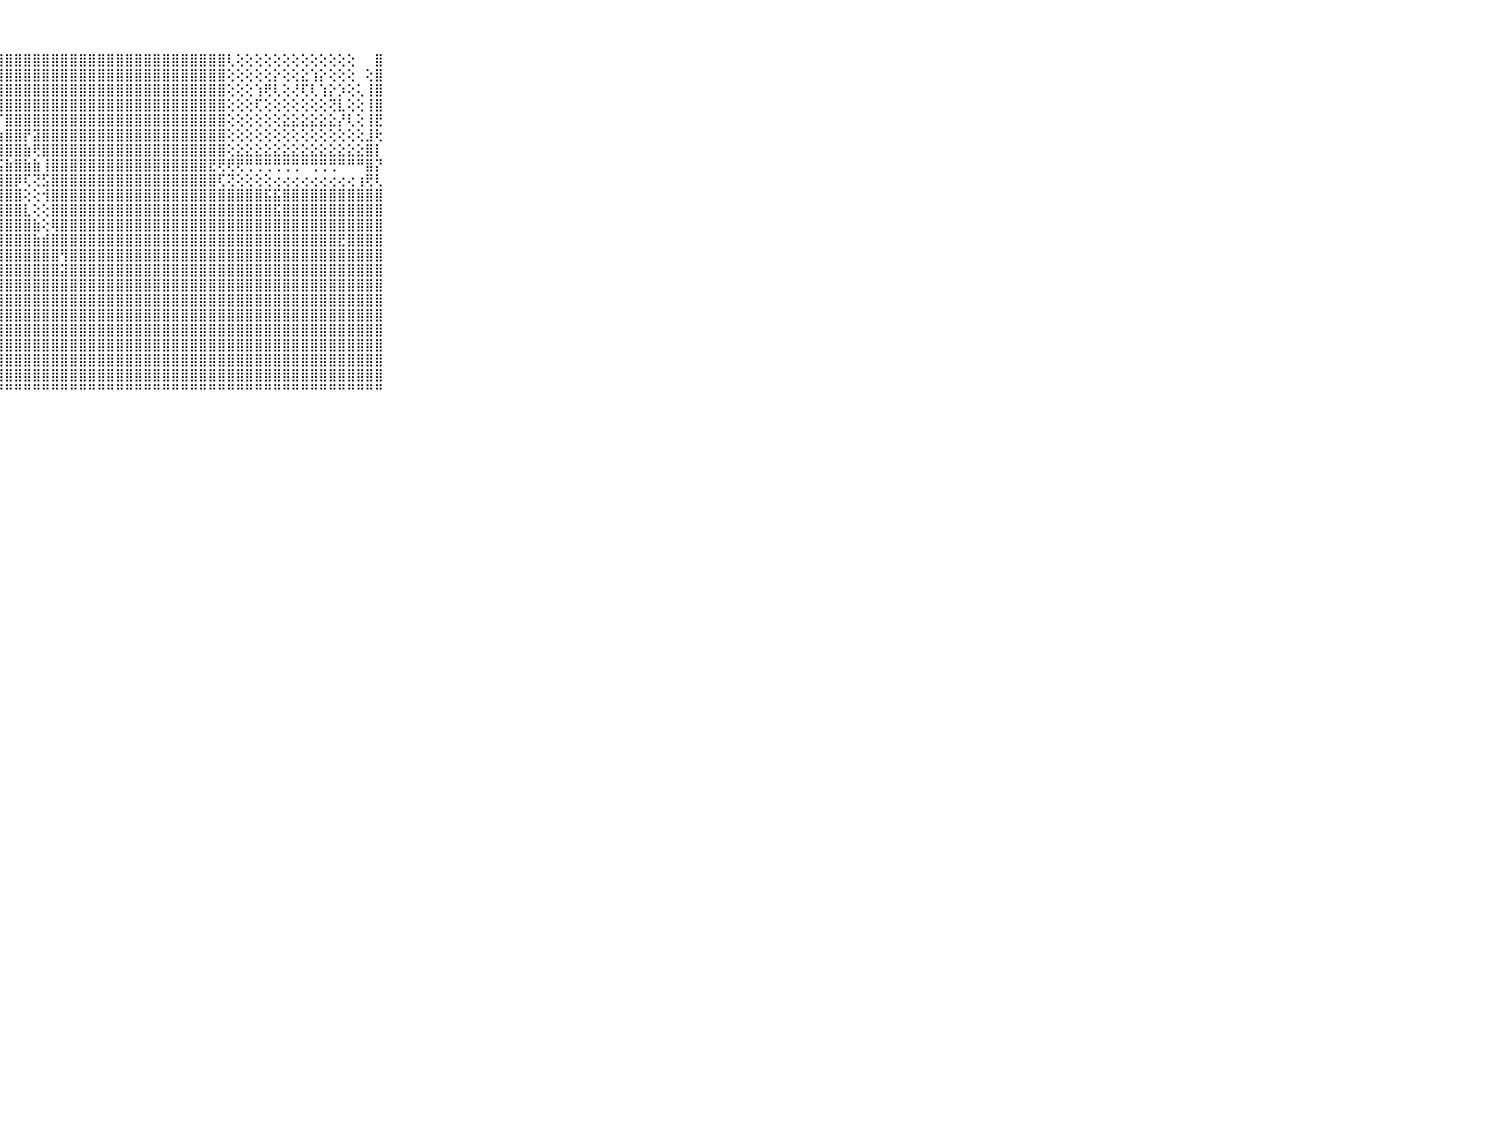

⠀⠀⠀⠀⠀⠀⠀⠀⠀⠀⠀⠀⠑⠕⠕⠑⢑⢕⠀⢸⣿⣿⣿⣿⣿⣿⣿⣿⣿⣿⣿⣿⣿⣿⣿⣿⣿⣿⣿⣿⣿⣿⣿⣿⣿⣿⣿⣿⣿⣿⣿⣿⢇⢕⢕⢕⢕⢕⢕⢕⢕⢕⢕⢕⢕⢕⠀⠀⣿⠀⠀⠀⠀⠀⠀⠀⠀⠀⠀⠀⠀
⠀⠀⠀⠀⠀⠀⠀⠀⠀⠀⠀⠀⠀⠀⠀⠀⢅⠁⢔⢸⣿⣿⣿⣿⣿⣿⣿⣿⣿⣿⣿⣿⣿⣿⣿⣿⣿⣿⣿⣿⣿⣿⣿⣿⣿⣿⣿⣿⣿⣿⣿⣿⢕⢕⢕⢕⢕⡕⢕⢕⣕⢱⡕⢕⢕⢕⠀⢕⣿⠀⠀⠀⠀⠀⠀⠀⠀⠀⠀⠀⠀
⠀⠀⠀⠀⠀⠀⠀⠀⠀⠀⠀⠀⠀⠀⠀⠀⢕⢅⢕⢜⣿⣿⣿⣿⣿⣿⣿⣿⣿⣿⣿⣿⣿⣿⣿⣿⣿⣿⣿⣿⣿⣿⣿⣿⣿⣿⣿⣿⣿⣿⣿⣿⢕⢕⢕⢱⢟⢇⢕⢜⢏⢇⢱⡕⡱⢕⢅⢸⣿⠀⠀⠀⠀⠀⠀⠀⠀⠀⠀⠀⠀
⠀⠀⠀⠀⠀⠀⠀⠀⠀⠀⠀⠀⠀⠄⢀⠀⢕⢕⠀⢜⣿⣿⣿⣿⣿⣿⡿⣿⣿⣿⣿⣿⣿⣿⣿⣿⣿⣿⣿⣿⣿⣿⣿⣿⣿⣿⣿⣿⣿⣿⣿⣿⢕⢕⢕⢏⢕⢕⢕⢕⢕⢕⢕⢝⣇⢕⢕⢸⣿⠀⠀⠀⠀⠀⠀⠀⠀⠀⠀⠀⠀
⠀⠀⠀⠀⠀⠀⠀⠀⠀⠀⠀⢄⢄⢄⢄⢄⢕⢄⢐⢕⣿⣿⣿⣿⣿⣿⣵⡎⣿⣿⣿⣿⣿⣿⣿⣿⣿⣿⣿⣿⣿⣿⣿⣿⣿⣿⣿⣿⣿⣿⣿⣿⢕⢕⢕⢕⢕⢕⣕⣕⣕⣕⣕⣕⡜⢇⢕⢸⣟⠀⠀⠀⠀⠀⠀⠀⠀⠀⠀⠀⠀
⠀⠀⠀⠀⠀⠀⠀⠀⠀⠀⠀⢕⢕⢕⢕⢕⢕⢕⢕⢕⣿⣿⣿⣿⣿⣿⣿⣷⣿⣿⡟⣽⣿⣿⣿⣿⣿⣿⣿⣿⣿⣿⣿⣿⣿⣿⣿⣿⣿⣿⣿⣿⢕⢕⢕⢕⢕⢕⢕⢕⢕⢕⢕⢕⢕⢕⢕⣸⢗⠀⠀⠀⠀⠀⠀⠀⠀⠀⠀⠀⠀
⠀⠀⠀⠀⠀⠀⠀⠀⠀⠀⠀⢔⢔⢔⢕⢕⢕⢕⢕⢕⣿⣿⣿⣿⣿⣿⣿⣿⣿⣿⣷⢟⣿⣿⣿⣿⣿⣿⣿⣿⣿⣿⣿⣿⣿⣿⣿⣿⣿⣿⣿⣿⢕⣕⣕⣕⣕⣕⣕⣕⣕⣕⣕⣕⣕⣕⣕⣿⡇⠀⠀⠀⠀⠀⠀⠀⠀⠀⠀⠀⠀
⠀⠀⠀⠀⠀⠀⠀⠀⠀⠀⠀⢕⢕⢕⢕⢕⢕⢕⢕⢕⣿⣿⣿⣿⣿⣿⣿⣯⣷⣿⣷⣷⢸⣿⣿⣿⣿⣿⣿⣿⣿⣿⣿⣿⣿⣿⣿⣿⣿⣿⣟⢟⢟⢟⢛⢛⢛⢛⢛⢛⠛⢛⢛⢛⠛⠛⠛⣿⡝⠀⠀⠀⠀⠀⠀⠀⠀⠀⠀⠀⠀
⠀⠀⠀⠀⠀⠀⠀⠀⠀⠀⠀⢕⢱⢕⢕⢕⢸⢗⢕⢕⣿⣿⣿⣿⣿⣿⣿⣿⣿⡿⢏⢝⣫⣿⣿⣿⣿⣿⣿⣿⣿⣿⣿⣿⣿⣿⣿⣿⣿⣿⣿⢏⢝⢕⢕⢕⢕⢔⢔⢔⢔⢔⢔⢔⢔⢔⢰⢟⢇⠀⠀⠀⠀⠀⠀⠀⠀⠀⠀⠀⠀
⠀⠀⠀⠀⠀⠀⠀⠀⠀⠀⠀⢕⢕⢜⢕⢕⢸⢕⢕⢕⣿⣿⣿⣿⣿⣿⣿⣿⣿⣿⢕⢕⢺⣿⣿⣿⣿⣿⣿⣿⣿⣿⣿⣿⣿⣿⣿⣿⣿⣿⣿⣿⣿⣿⣿⣿⣯⣯⣿⣿⣿⣿⣿⣿⣿⣿⣿⣿⣿⠀⠀⠀⠀⠀⠀⠀⠀⠀⠀⠀⠀
⠀⠀⠀⠀⠀⠀⠀⠀⠀⠀⠀⢔⢖⢖⢖⢖⡞⢇⢕⢕⣿⣿⣿⣿⣿⣿⣿⣿⣿⣿⣇⢕⢕⣿⣿⣿⣿⣿⣿⣿⣿⣿⣿⣿⣿⣿⣿⣿⣿⣿⣿⣿⣿⣿⣿⣿⣿⣯⣿⣿⣿⣿⣿⣿⣿⣿⣿⣿⣿⠀⠀⠀⠀⠀⠀⠀⠀⠀⠀⠀⠀
⠀⠀⠀⠀⠀⠀⠀⠀⠀⠀⠀⠕⢕⢕⢕⢝⢇⢕⢕⢕⣾⣿⣿⣿⣿⣿⣿⣿⣿⣿⣿⣷⢕⢿⣿⣿⣿⣿⣿⣿⣿⣿⣿⣿⣿⣿⣿⣿⣿⣿⣿⣿⣿⣿⣿⣿⣿⣿⣿⣿⣿⣿⣿⣿⣿⣿⣿⣿⣿⠀⠀⠀⠀⠀⠀⠀⠀⠀⠀⠀⠀
⠀⠀⠀⠀⠀⠀⠀⠀⠀⠀⠀⢕⢕⢕⢕⢕⢕⢕⢕⢕⢸⣿⣿⣿⣿⣿⣿⣿⣿⣿⣿⣷⣾⣿⣿⣿⣿⣿⣿⣿⣿⣿⣿⣿⣿⣿⣿⣿⣿⣿⣿⣿⣿⣿⣿⣿⣿⣿⣿⣿⣿⣿⣿⣿⣟⣿⣿⣿⣿⠀⠀⠀⠀⠀⠀⠀⠀⠀⠀⠀⠀
⠀⠀⠀⠀⠀⠀⠀⠀⠀⠀⠀⢕⢕⢕⢕⢕⢱⢕⢕⢕⣼⣿⣿⣿⣿⣿⣿⣿⣿⣿⣿⣿⣿⣿⢻⣿⣿⣿⣿⣿⣿⣿⣿⣿⣿⣿⣿⣿⣿⣿⣿⣿⣿⣿⣿⣿⣿⣿⣿⣿⣿⣿⣿⣿⣿⣿⣿⣿⣿⠀⠀⠀⠀⠀⠀⠀⠀⠀⠀⠀⠀
⠀⠀⠀⠀⠀⠀⠀⠀⠀⠀⠀⢕⢕⢕⢕⢕⢸⢼⢕⢕⢸⣿⣿⣿⣿⣿⣿⣿⣿⣿⣿⣿⣿⣿⣽⣿⣿⣿⣿⣿⣿⣿⣿⣿⣿⣿⣿⣿⣿⣿⣿⣿⣿⣿⣿⣿⣿⣿⣿⣿⣿⣿⣿⣿⣿⣿⣿⣿⣿⠀⠀⠀⠀⠀⠀⠀⠀⠀⠀⠀⠀
⠀⠀⠀⠀⠀⠀⠀⠀⠀⠀⠀⠕⢕⣕⣕⣕⣸⢞⢕⢕⢸⣿⣿⣿⣿⣿⣿⣿⣿⣿⣿⣿⣿⣿⣿⣿⣿⣿⣿⣿⣿⣿⣿⣿⣿⣿⣿⣿⣿⣿⣿⣿⣿⣿⣿⣿⣿⣿⣿⣿⣿⣿⣿⣿⣿⣿⣿⣿⣿⠀⠀⠀⠀⠀⠀⠀⠀⠀⠀⠀⠀
⠀⠀⠀⠀⠀⠀⠀⠀⠀⠀⠀⣿⢝⢟⡵⡵⢕⢗⢇⢕⣾⣿⣿⣿⣿⣿⣿⣿⣿⣿⣿⣿⣿⣿⣿⣿⣿⣿⣿⣿⣿⣿⣿⣿⣿⣿⣿⣿⣿⣿⣿⣿⣿⣿⣿⣿⣿⣿⣿⣿⣿⣿⣿⣿⣿⣿⣿⣿⣿⠀⠀⠀⠀⠀⠀⠀⠀⠀⠀⠀⠀
⠀⠀⠀⠀⠀⠀⠀⠀⠀⠀⠀⢝⢕⢜⢕⡕⢱⣳⡕⢕⣿⣿⣿⣿⣿⣿⣿⣿⣿⣿⣿⣿⣿⣿⣿⣿⣿⣿⣿⣿⣿⣿⣿⣿⣿⣿⣿⣿⣿⣿⣿⣿⣿⣿⣿⣿⣿⣿⣿⣿⣿⣿⣿⣿⣿⣿⣿⣿⣿⠀⠀⠀⠀⠀⠀⠀⠀⠀⠀⠀⠀
⠀⠀⠀⠀⠀⠀⠀⠀⠀⠀⠀⢕⢱⡷⡳⡇⢸⡇⢇⡇⣿⣿⣿⣿⣿⣿⣿⣿⣿⣿⣿⣿⣿⣿⣿⣿⣿⣿⣿⣿⣿⣿⣿⣿⣿⣿⣿⣿⣿⣿⣿⣿⣿⣿⣿⣿⣿⣿⣿⣿⣿⣿⣿⣿⣿⣿⣿⣿⣿⠀⠀⠀⠀⠀⠀⠀⠀⠀⠀⠀⠀
⠀⠀⠀⠀⠀⠀⠀⠀⠀⠀⠀⢕⢜⢏⢇⢇⢸⢜⢕⢕⢹⣿⣿⣿⣿⣿⣿⣿⣿⣿⣿⣿⣿⣿⣿⣿⣿⣿⣿⣿⣿⣿⣿⣿⣿⣿⣿⣿⣿⣿⣿⣿⣿⣿⣿⣿⣿⣿⣿⣿⣿⣿⣿⣿⣿⣿⣿⣿⣿⠀⠀⠀⠀⠀⠀⠀⠀⠀⠀⠀⠀
⠀⠀⠀⠀⠀⠀⠀⠀⠀⠀⠀⢕⢕⢕⡕⢕⢸⢕⢕⢕⣼⣿⣿⣿⣿⣿⣿⣿⣿⣿⣿⣿⣿⣿⣿⣿⣿⣿⣿⣿⣿⣿⣿⣿⣿⣿⣿⣿⣿⣿⣿⣿⣿⣿⣿⣿⣿⣿⣿⣿⣿⣿⣿⣿⣿⣿⣿⣿⣿⠀⠀⠀⠀⠀⠀⠀⠀⠀⠀⠀⠀
⠀⠀⠀⠀⠀⠀⠀⠀⠀⠀⠀⢕⣱⣵⣵⣵⣼⣕⡕⣸⣿⣿⣿⣿⣿⣿⣿⣿⣿⣿⣿⣿⣿⣿⣿⣿⣿⣿⣿⣿⣿⣿⣿⣿⣿⣿⣿⣿⣿⣿⣿⣿⣿⣿⣿⣿⣿⣿⣿⣿⣿⣿⣿⣿⣿⣿⣿⣿⣿⠀⠀⠀⠀⠀⠀⠀⠀⠀⠀⠀⠀
⠀⠀⠀⠀⠀⠀⠀⠀⠀⠀⠀⠘⠛⠛⠛⠛⠛⠋⠓⠛⠛⠛⠛⠛⠛⠛⠛⠛⠛⠛⠛⠛⠛⠛⠛⠛⠛⠛⠛⠛⠛⠛⠛⠛⠛⠛⠛⠛⠛⠛⠛⠛⠛⠛⠛⠛⠛⠛⠛⠛⠛⠛⠛⠛⠛⠛⠛⠛⠛⠀⠀⠀⠀⠀⠀⠀⠀⠀⠀⠀⠀